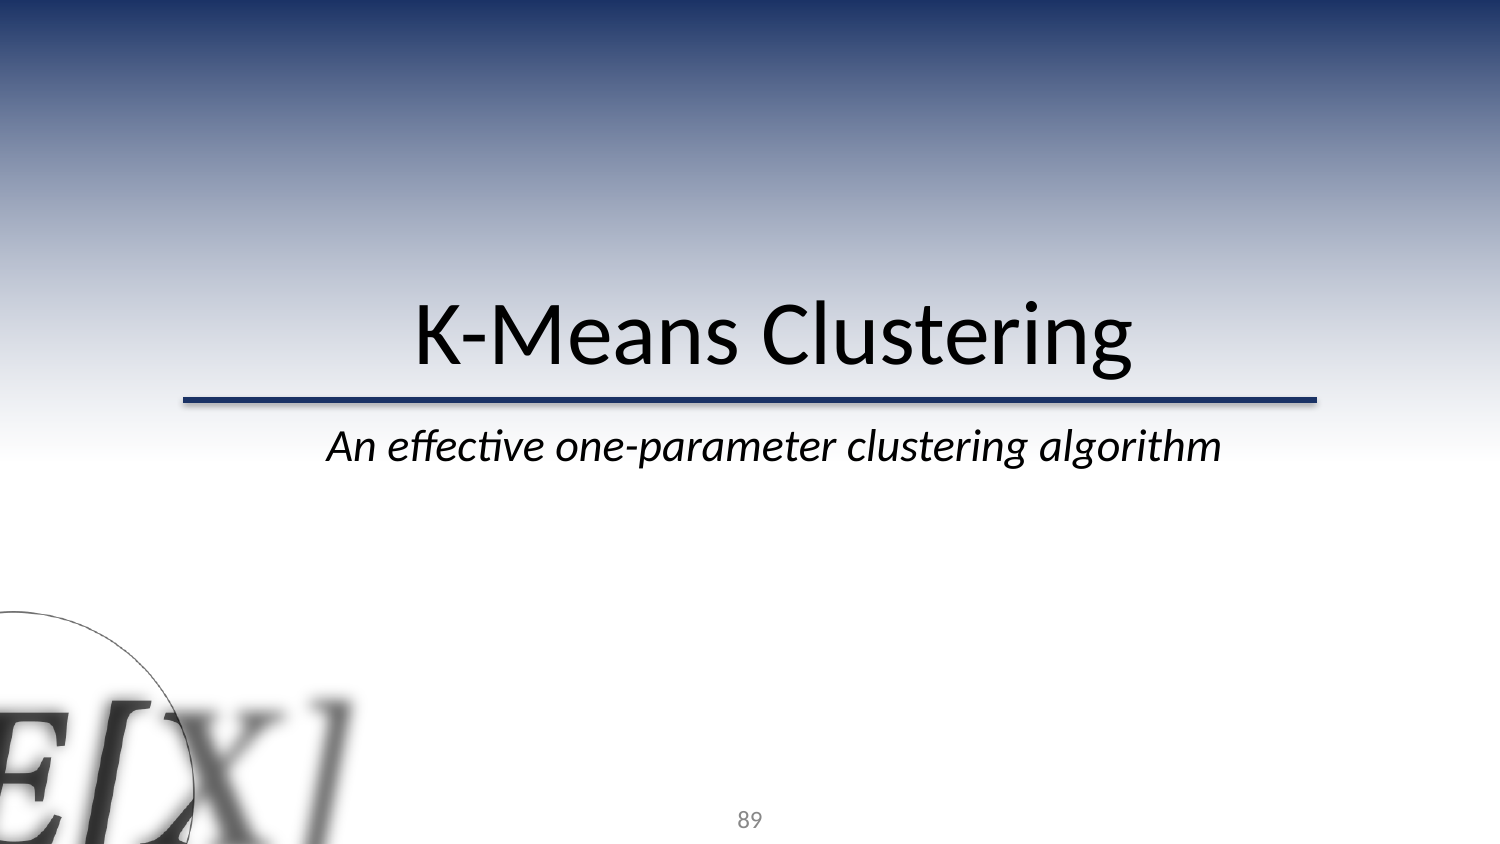

K-Means Clustering
An effective one-parameter clustering algorithm

89